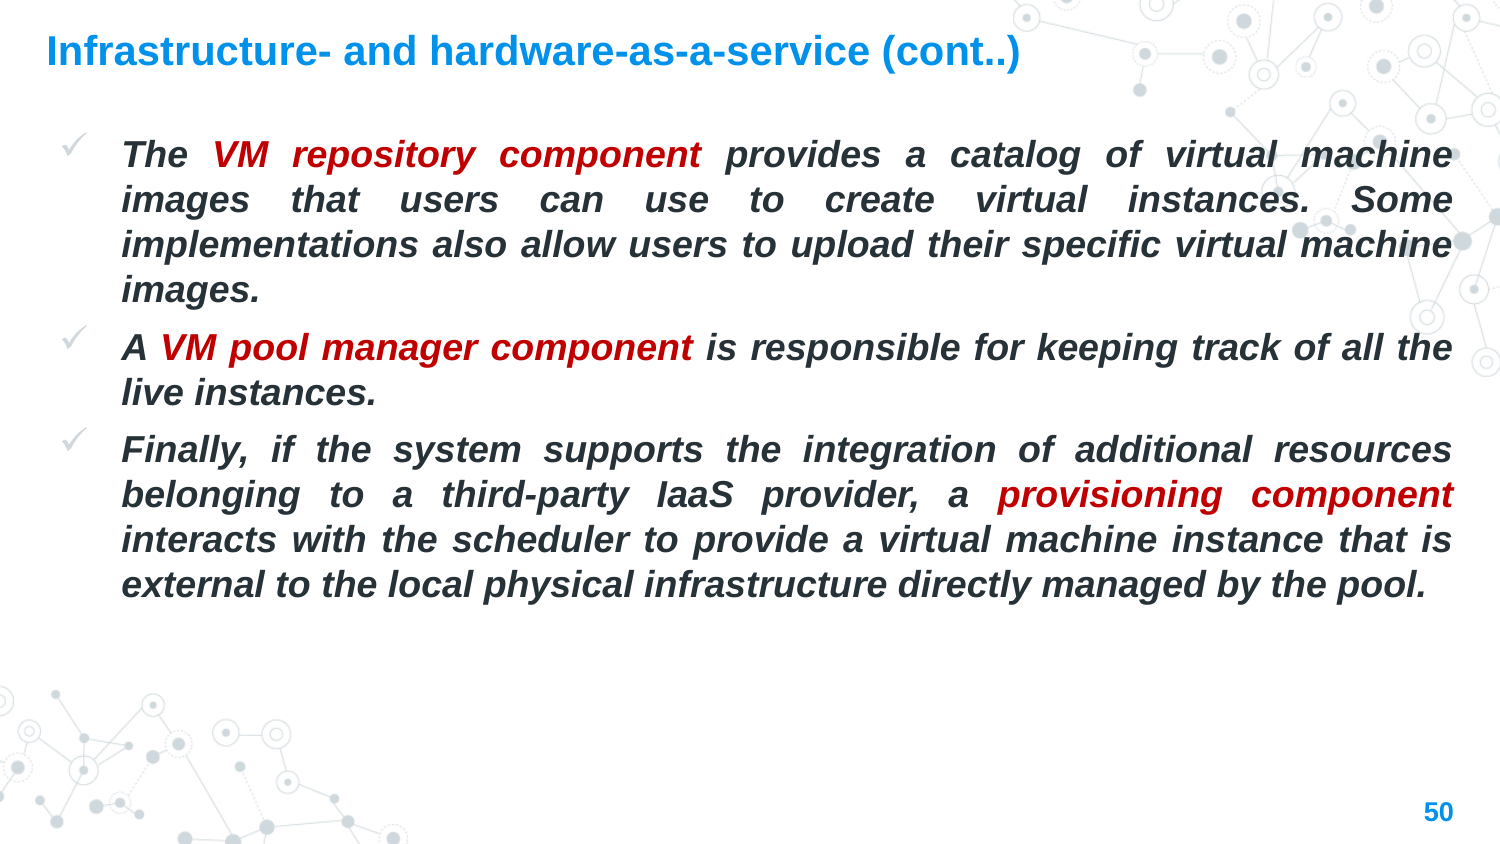

# Infrastructure- and hardware-as-a-service (cont..)
The VM repository component provides a catalog of virtual machine images that users can use to create virtual instances. Some implementations also allow users to upload their specific virtual machine images.
A VM pool manager component is responsible for keeping track of all the live instances.
Finally, if the system supports the integration of additional resources belonging to a third-party IaaS provider, a provisioning component interacts with the scheduler to provide a virtual machine instance that is external to the local physical infrastructure directly managed by the pool.

50